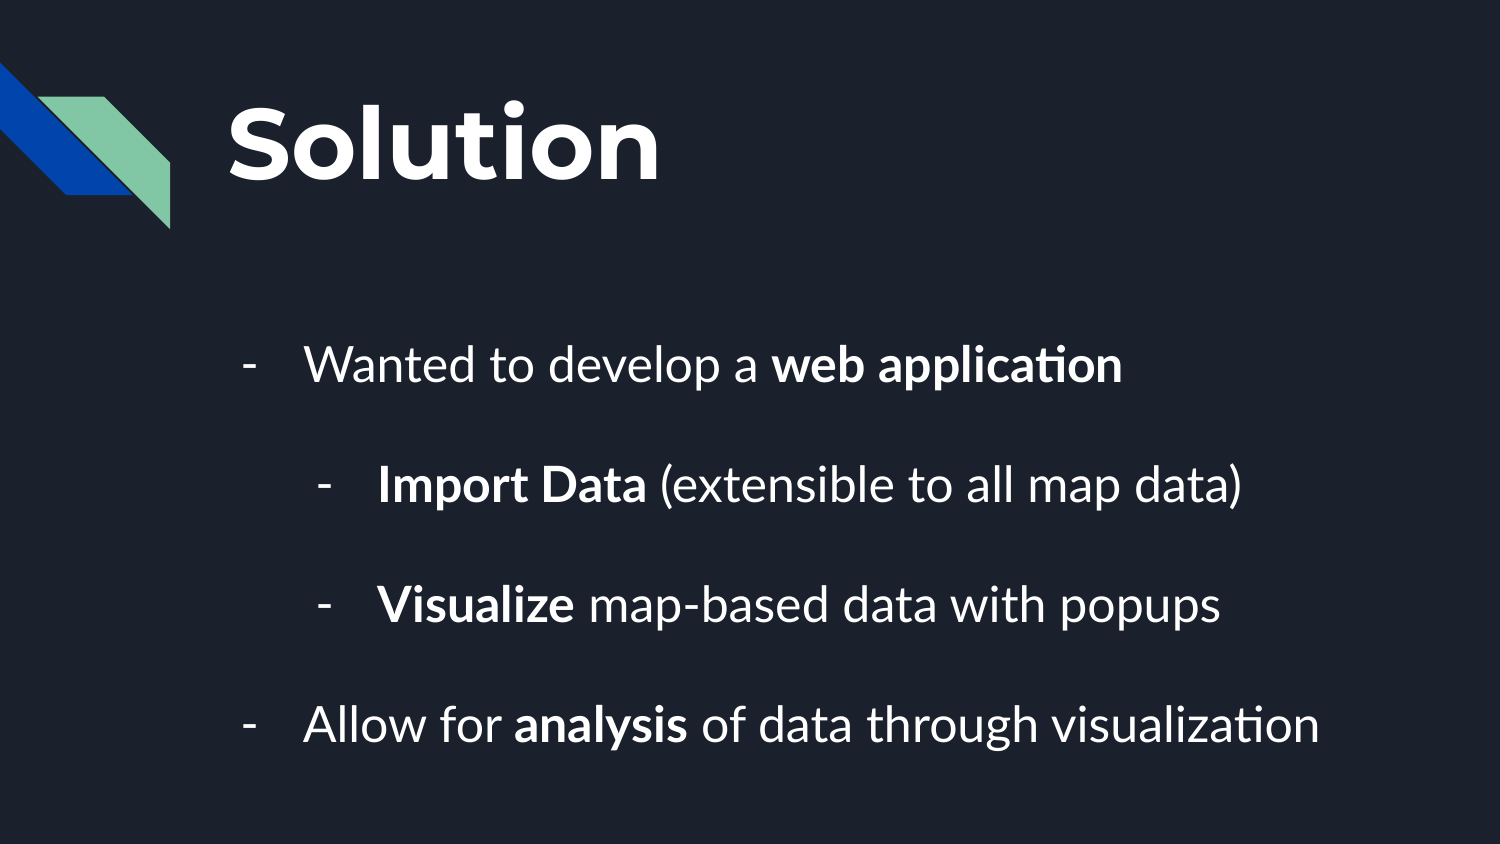

# Solution
Wanted to develop a web application
Import Data (extensible to all map data)
Visualize map-based data with popups
Allow for analysis of data through visualization